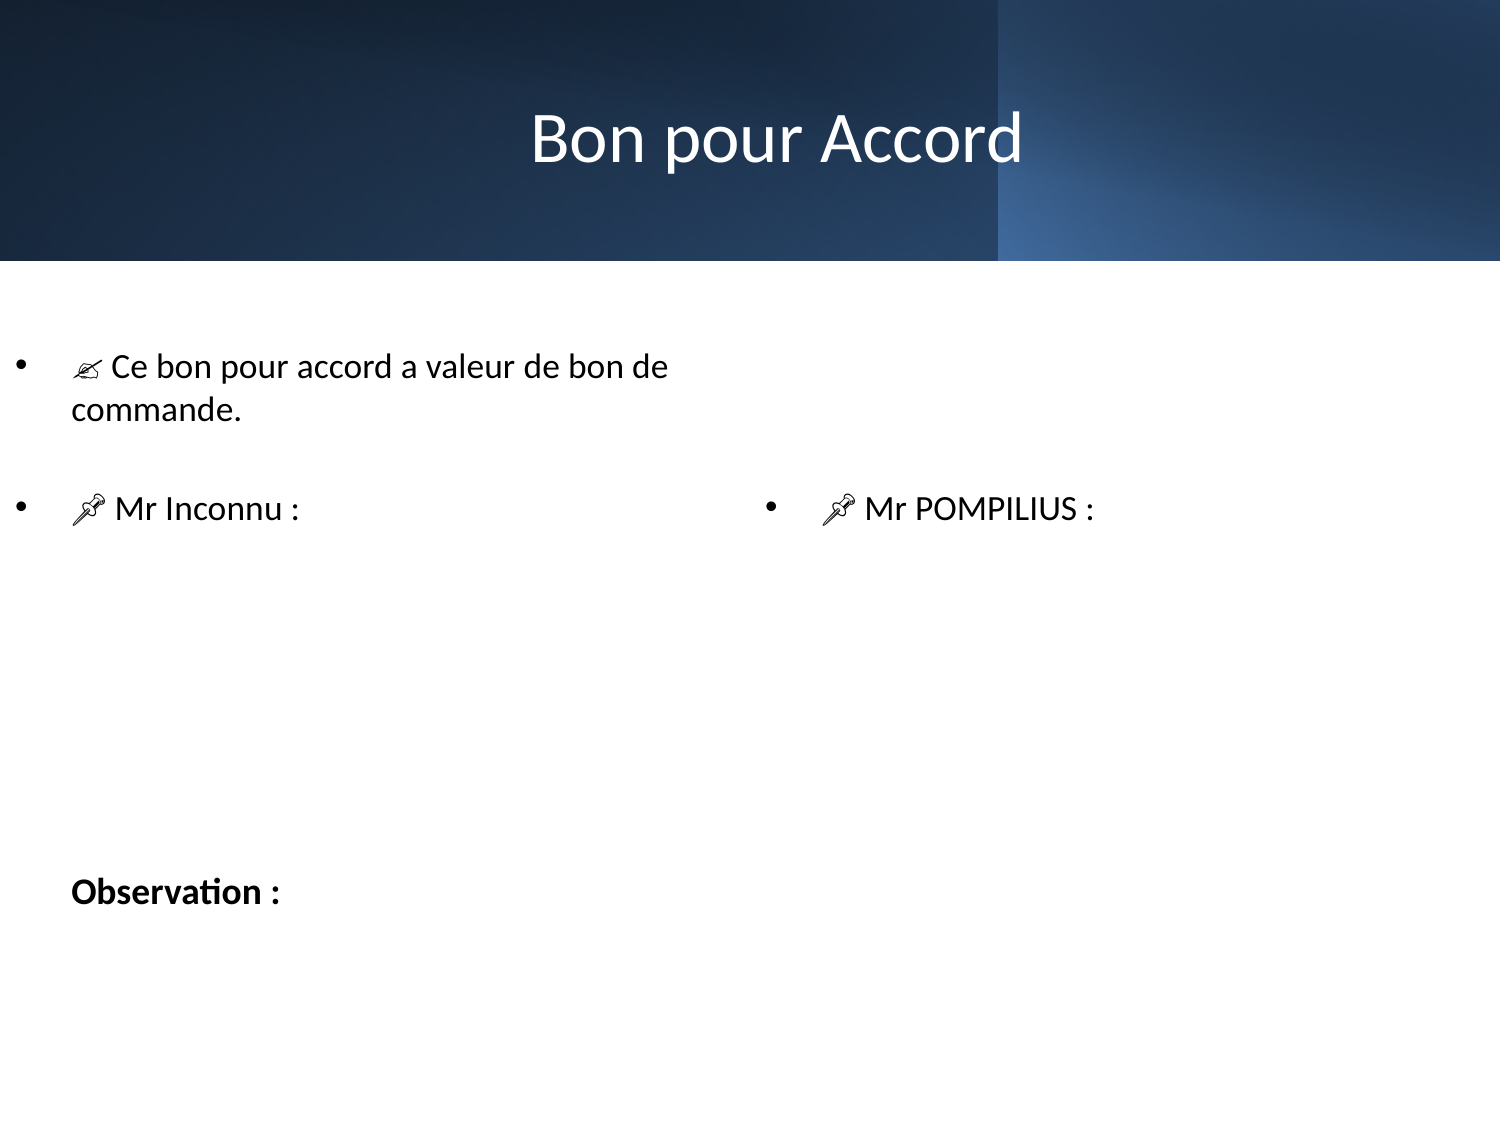

# Bon pour Accord
✍ Ce bon pour accord a valeur de bon de commande.

📌 Mr Inconnu :

📌 Mr POMPILIUS :
Observation :